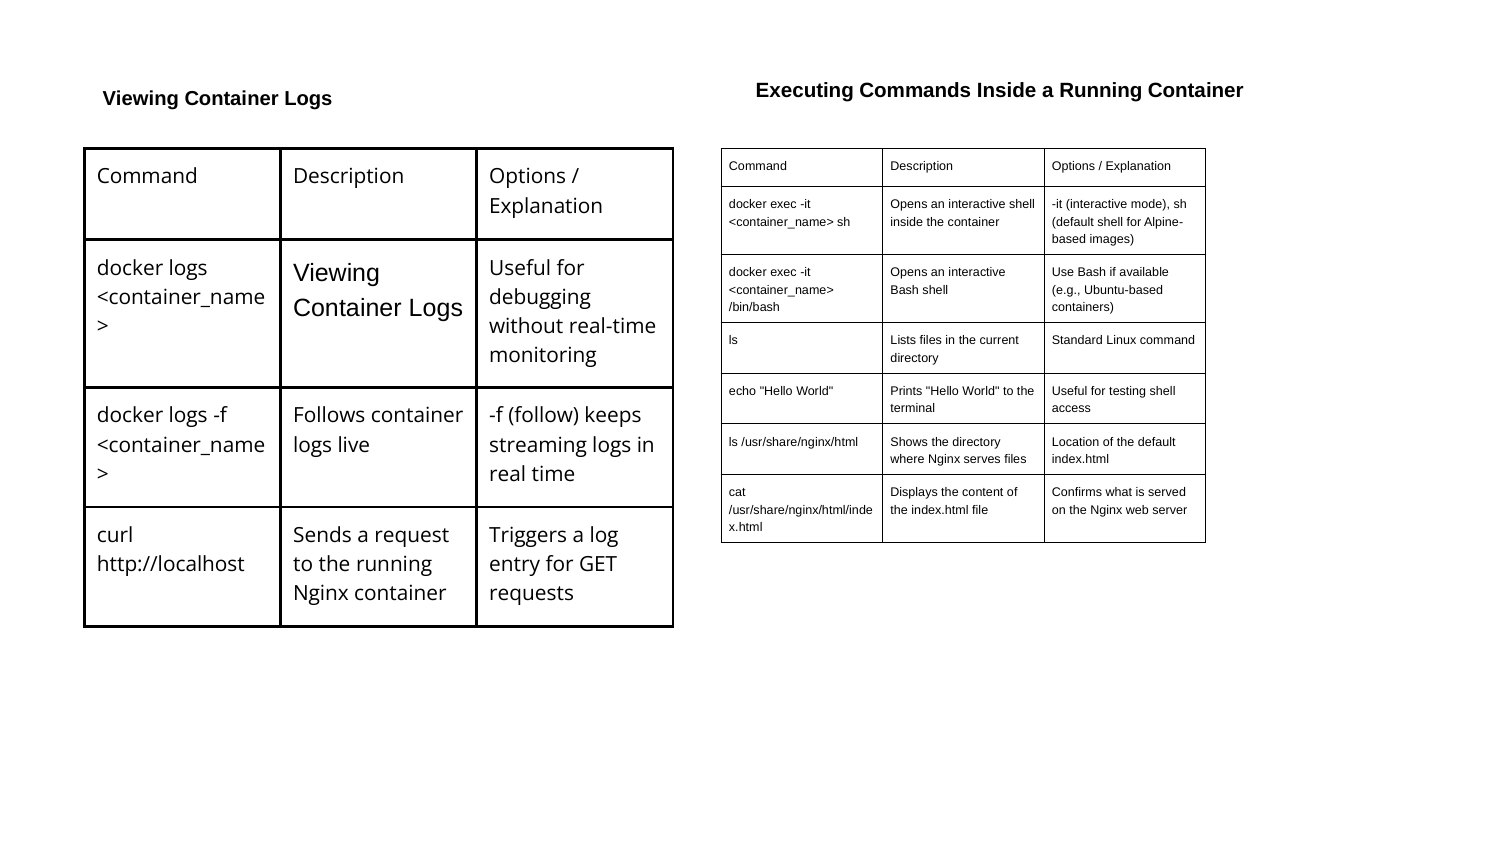

Executing Commands Inside a Running Container
Viewing Container Logs
| Command | Description | Options / Explanation |
| --- | --- | --- |
| docker logs <container\_name> | Viewing Container Logs | Useful for debugging without real-time monitoring |
| docker logs -f <container\_name> | Follows container logs live | -f (follow) keeps streaming logs in real time |
| curl http://localhost | Sends a request to the running Nginx container | Triggers a log entry for GET requests |
| Command | Description | Options / Explanation |
| --- | --- | --- |
| docker exec -it <container\_name> sh | Opens an interactive shell inside the container | -it (interactive mode), sh (default shell for Alpine-based images) |
| docker exec -it <container\_name> /bin/bash | Opens an interactive Bash shell | Use Bash if available (e.g., Ubuntu-based containers) |
| ls | Lists files in the current directory | Standard Linux command |
| echo "Hello World" | Prints "Hello World" to the terminal | Useful for testing shell access |
| ls /usr/share/nginx/html | Shows the directory where Nginx serves files | Location of the default index.html |
| cat /usr/share/nginx/html/index.html | Displays the content of the index.html file | Confirms what is served on the Nginx web server |